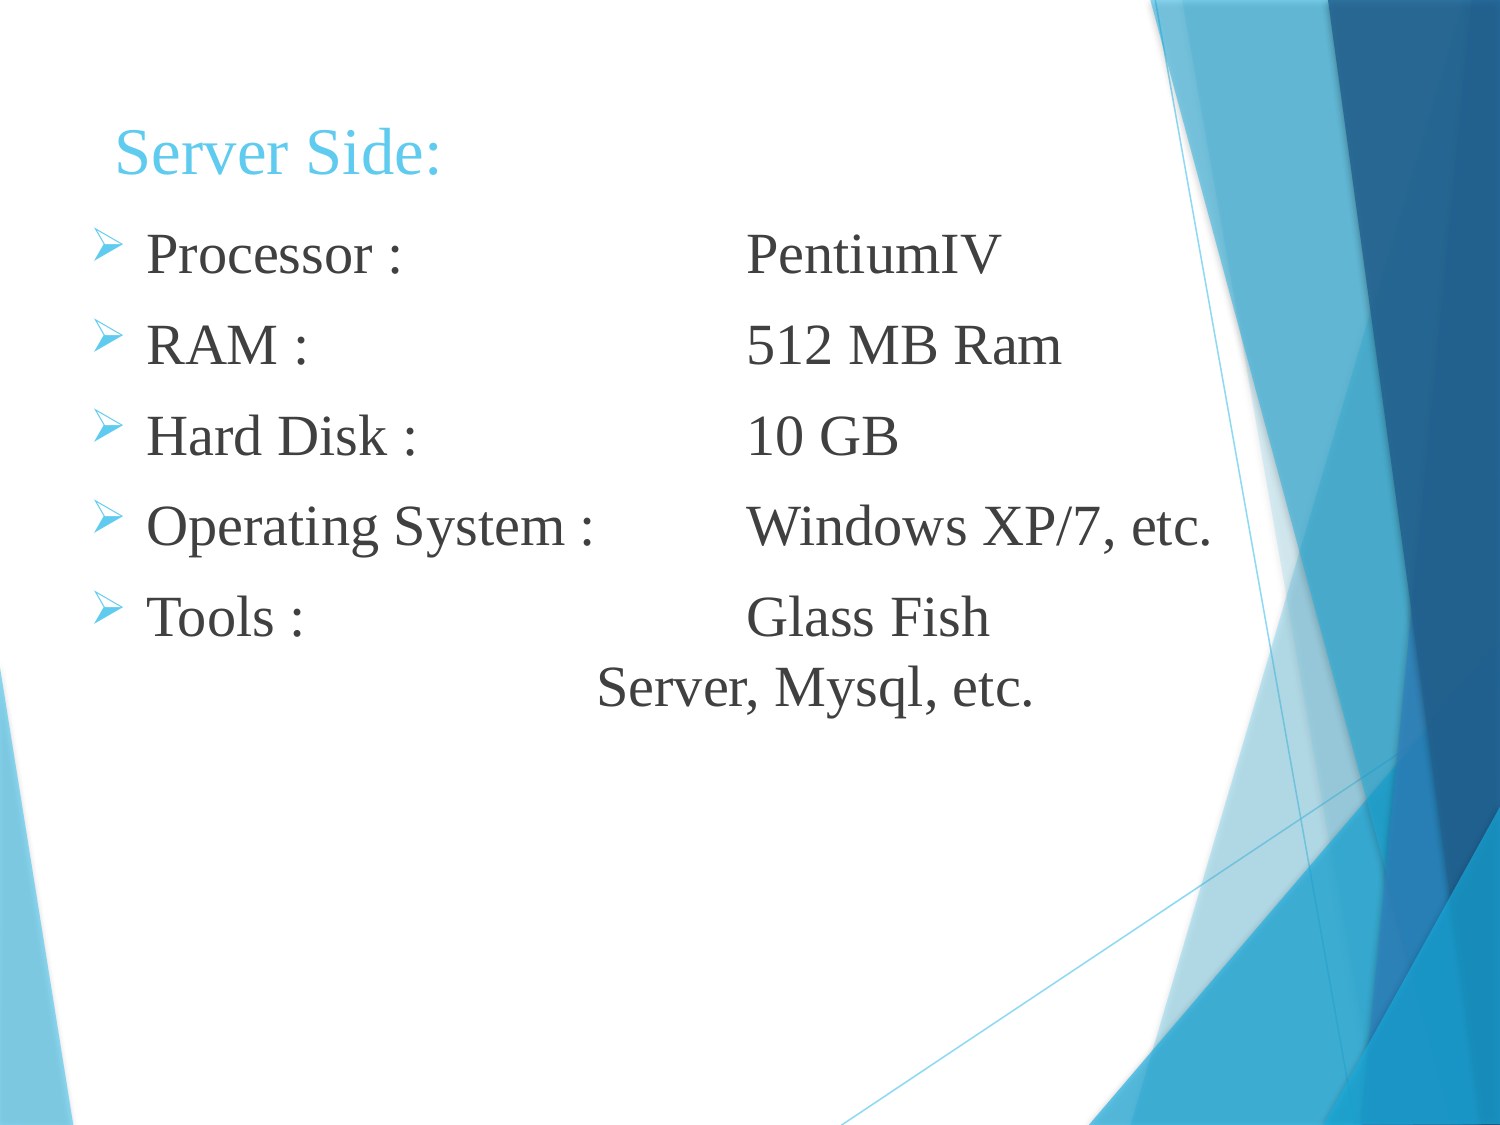

# Server Side:

Processor :       		PentiumIV
RAM :              		512 MB Ram
Hard Disk :       		10 GB
Operating System :     	Windows XP/7, etc.
Tools :                		Glass Fish  						Server, Mysql, etc.